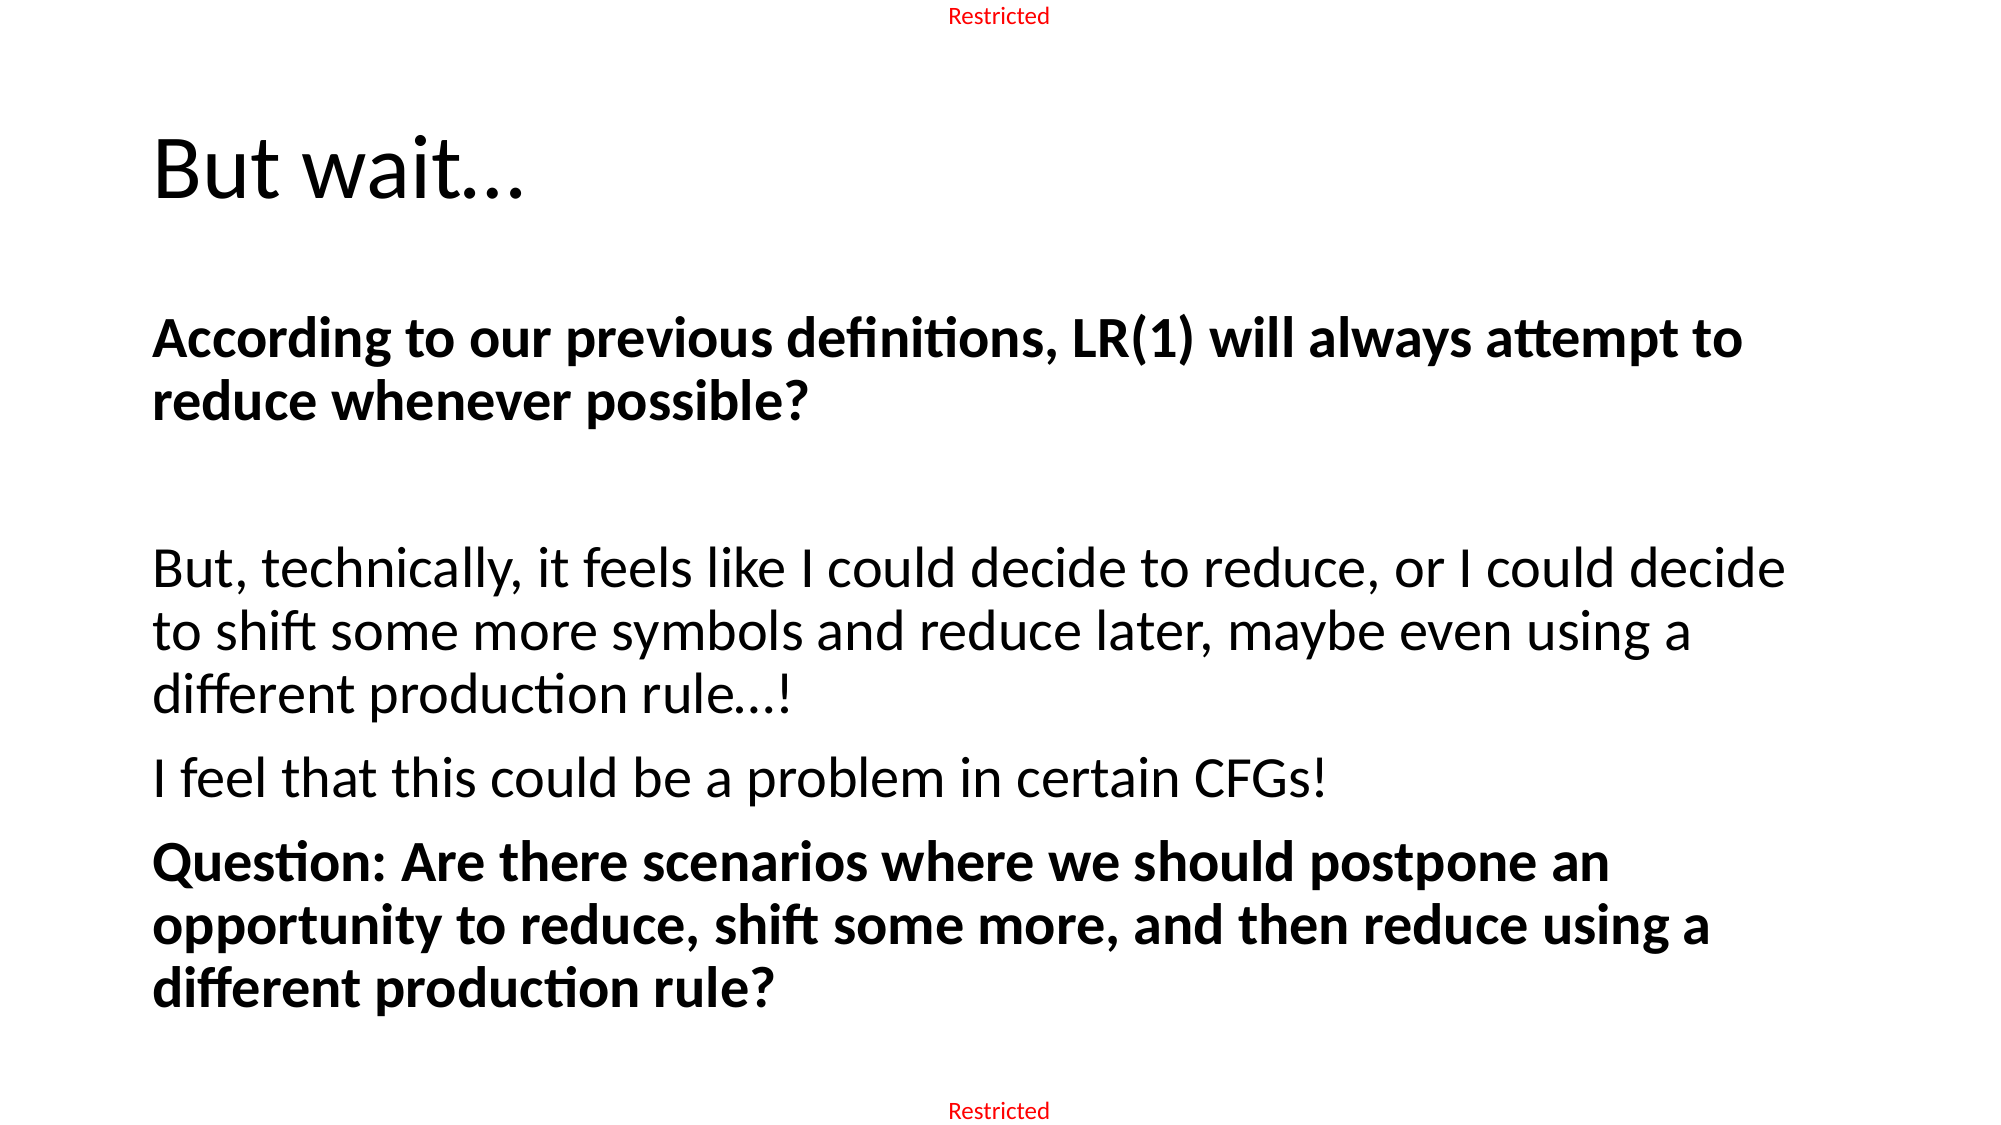

# But wait…
According to our previous definitions, LR(1) will always attempt to reduce whenever possible?

But, technically, it feels like I could decide to reduce, or I could decide to shift some more symbols and reduce later, maybe even using a different production rule…!
I feel that this could be a problem in certain CFGs!
Question: Are there scenarios where we should postpone an opportunity to reduce, shift some more, and then reduce using a different production rule?